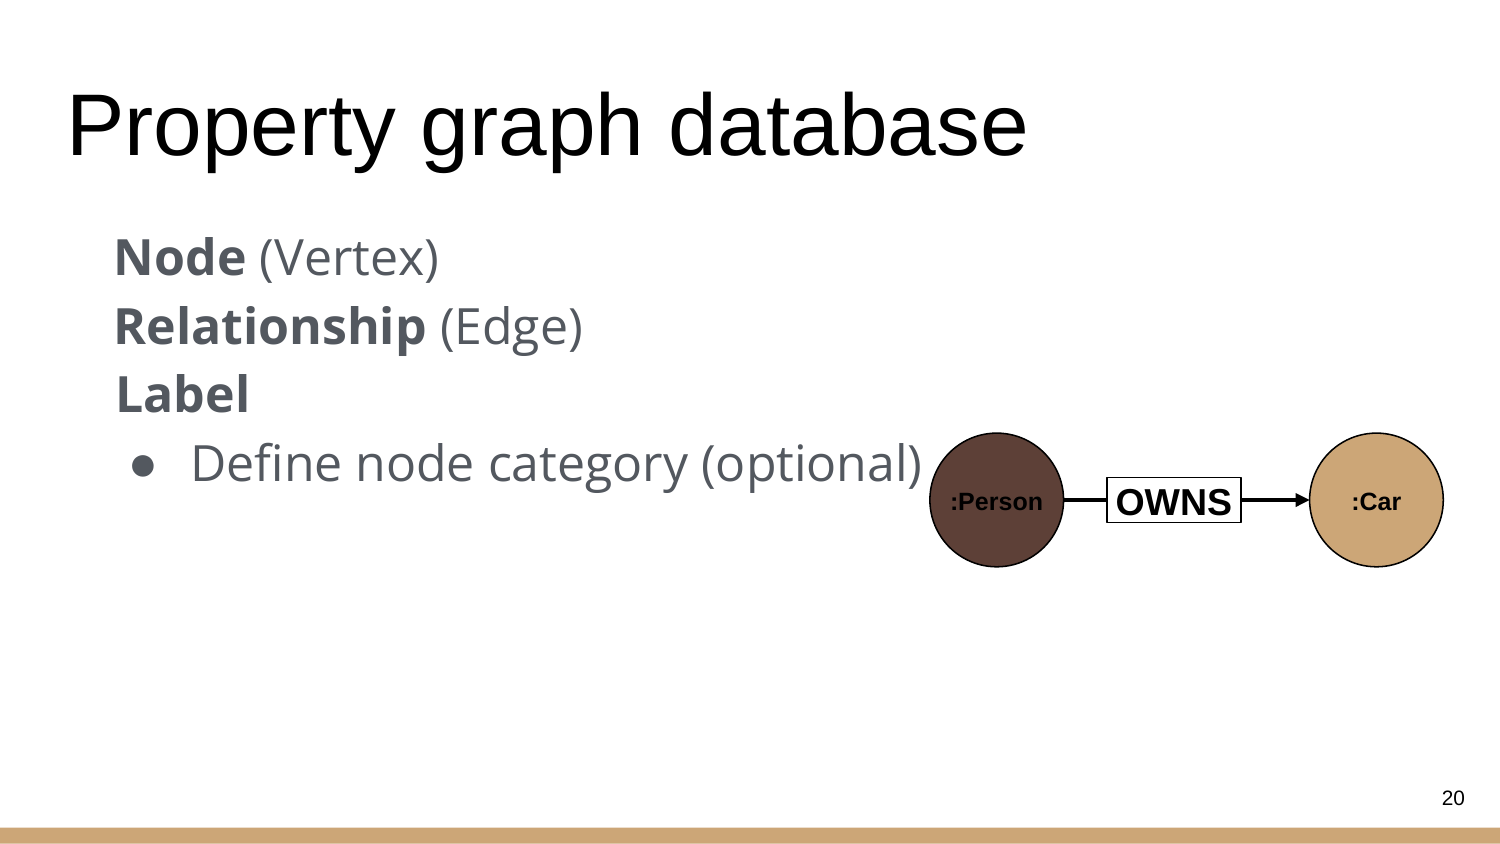

# Property graph database
Node (Vertex)
Relationship (Edge)

Label
Define node category (optional)
:Person
:Car
OWNS
20